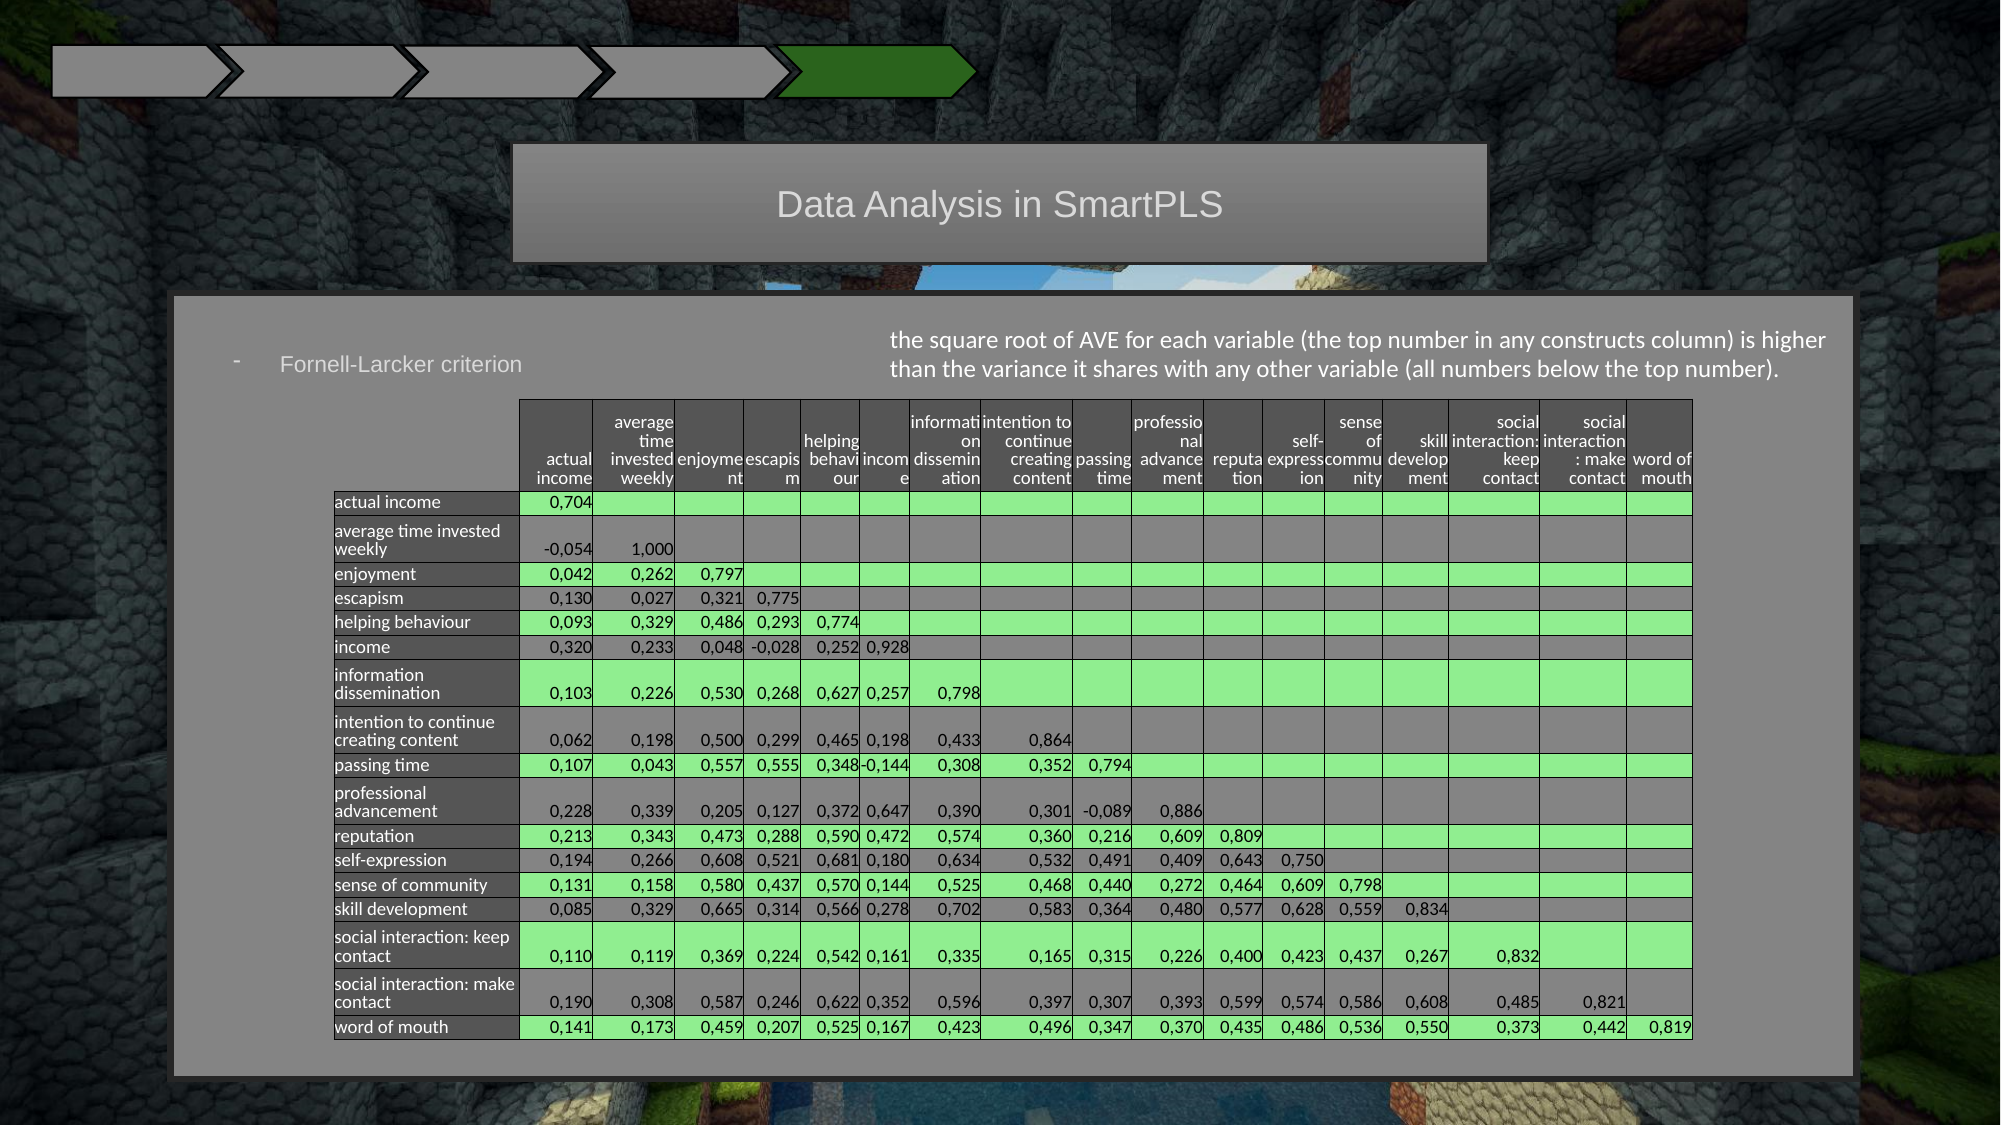

Data Analysis in SmartPLS

the square root of AVE for each variable (the top number in any constructs column) is higher than the variance it shares with any other variable (all numbers below the top number).
Fornell-Larcker criterion

|  | actual income | average time invested weekly | enjoyment | escapism | helping behaviour | income | information dissemination | intention to continue creating content | passing time | professional advancement | reputation | self-expression | sense of community | skill development | social interaction: keep contact | social interaction: make contact | word of mouth |
| --- | --- | --- | --- | --- | --- | --- | --- | --- | --- | --- | --- | --- | --- | --- | --- | --- | --- |
| actual income | 0,704 |  |  |  |  |  |  |  |  |  |  |  |  |  |  |  |  |
| average time invested weekly | -0,054 | 1,000 |  |  |  |  |  |  |  |  |  |  |  |  |  |  |  |
| enjoyment | 0,042 | 0,262 | 0,797 |  |  |  |  |  |  |  |  |  |  |  |  |  |  |
| escapism | 0,130 | 0,027 | 0,321 | 0,775 |  |  |  |  |  |  |  |  |  |  |  |  |  |
| helping behaviour | 0,093 | 0,329 | 0,486 | 0,293 | 0,774 |  |  |  |  |  |  |  |  |  |  |  |  |
| income | 0,320 | 0,233 | 0,048 | -0,028 | 0,252 | 0,928 |  |  |  |  |  |  |  |  |  |  |  |
| information dissemination | 0,103 | 0,226 | 0,530 | 0,268 | 0,627 | 0,257 | 0,798 |  |  |  |  |  |  |  |  |  |  |
| intention to continue creating content | 0,062 | 0,198 | 0,500 | 0,299 | 0,465 | 0,198 | 0,433 | 0,864 |  |  |  |  |  |  |  |  |  |
| passing time | 0,107 | 0,043 | 0,557 | 0,555 | 0,348 | -0,144 | 0,308 | 0,352 | 0,794 |  |  |  |  |  |  |  |  |
| professional advancement | 0,228 | 0,339 | 0,205 | 0,127 | 0,372 | 0,647 | 0,390 | 0,301 | -0,089 | 0,886 |  |  |  |  |  |  |  |
| reputation | 0,213 | 0,343 | 0,473 | 0,288 | 0,590 | 0,472 | 0,574 | 0,360 | 0,216 | 0,609 | 0,809 |  |  |  |  |  |  |
| self-expression | 0,194 | 0,266 | 0,608 | 0,521 | 0,681 | 0,180 | 0,634 | 0,532 | 0,491 | 0,409 | 0,643 | 0,750 |  |  |  |  |  |
| sense of community | 0,131 | 0,158 | 0,580 | 0,437 | 0,570 | 0,144 | 0,525 | 0,468 | 0,440 | 0,272 | 0,464 | 0,609 | 0,798 |  |  |  |  |
| skill development | 0,085 | 0,329 | 0,665 | 0,314 | 0,566 | 0,278 | 0,702 | 0,583 | 0,364 | 0,480 | 0,577 | 0,628 | 0,559 | 0,834 |  |  |  |
| social interaction: keep contact | 0,110 | 0,119 | 0,369 | 0,224 | 0,542 | 0,161 | 0,335 | 0,165 | 0,315 | 0,226 | 0,400 | 0,423 | 0,437 | 0,267 | 0,832 |  |  |
| social interaction: make contact | 0,190 | 0,308 | 0,587 | 0,246 | 0,622 | 0,352 | 0,596 | 0,397 | 0,307 | 0,393 | 0,599 | 0,574 | 0,586 | 0,608 | 0,485 | 0,821 |  |
| word of mouth | 0,141 | 0,173 | 0,459 | 0,207 | 0,525 | 0,167 | 0,423 | 0,496 | 0,347 | 0,370 | 0,435 | 0,486 | 0,536 | 0,550 | 0,373 | 0,442 | 0,819 |